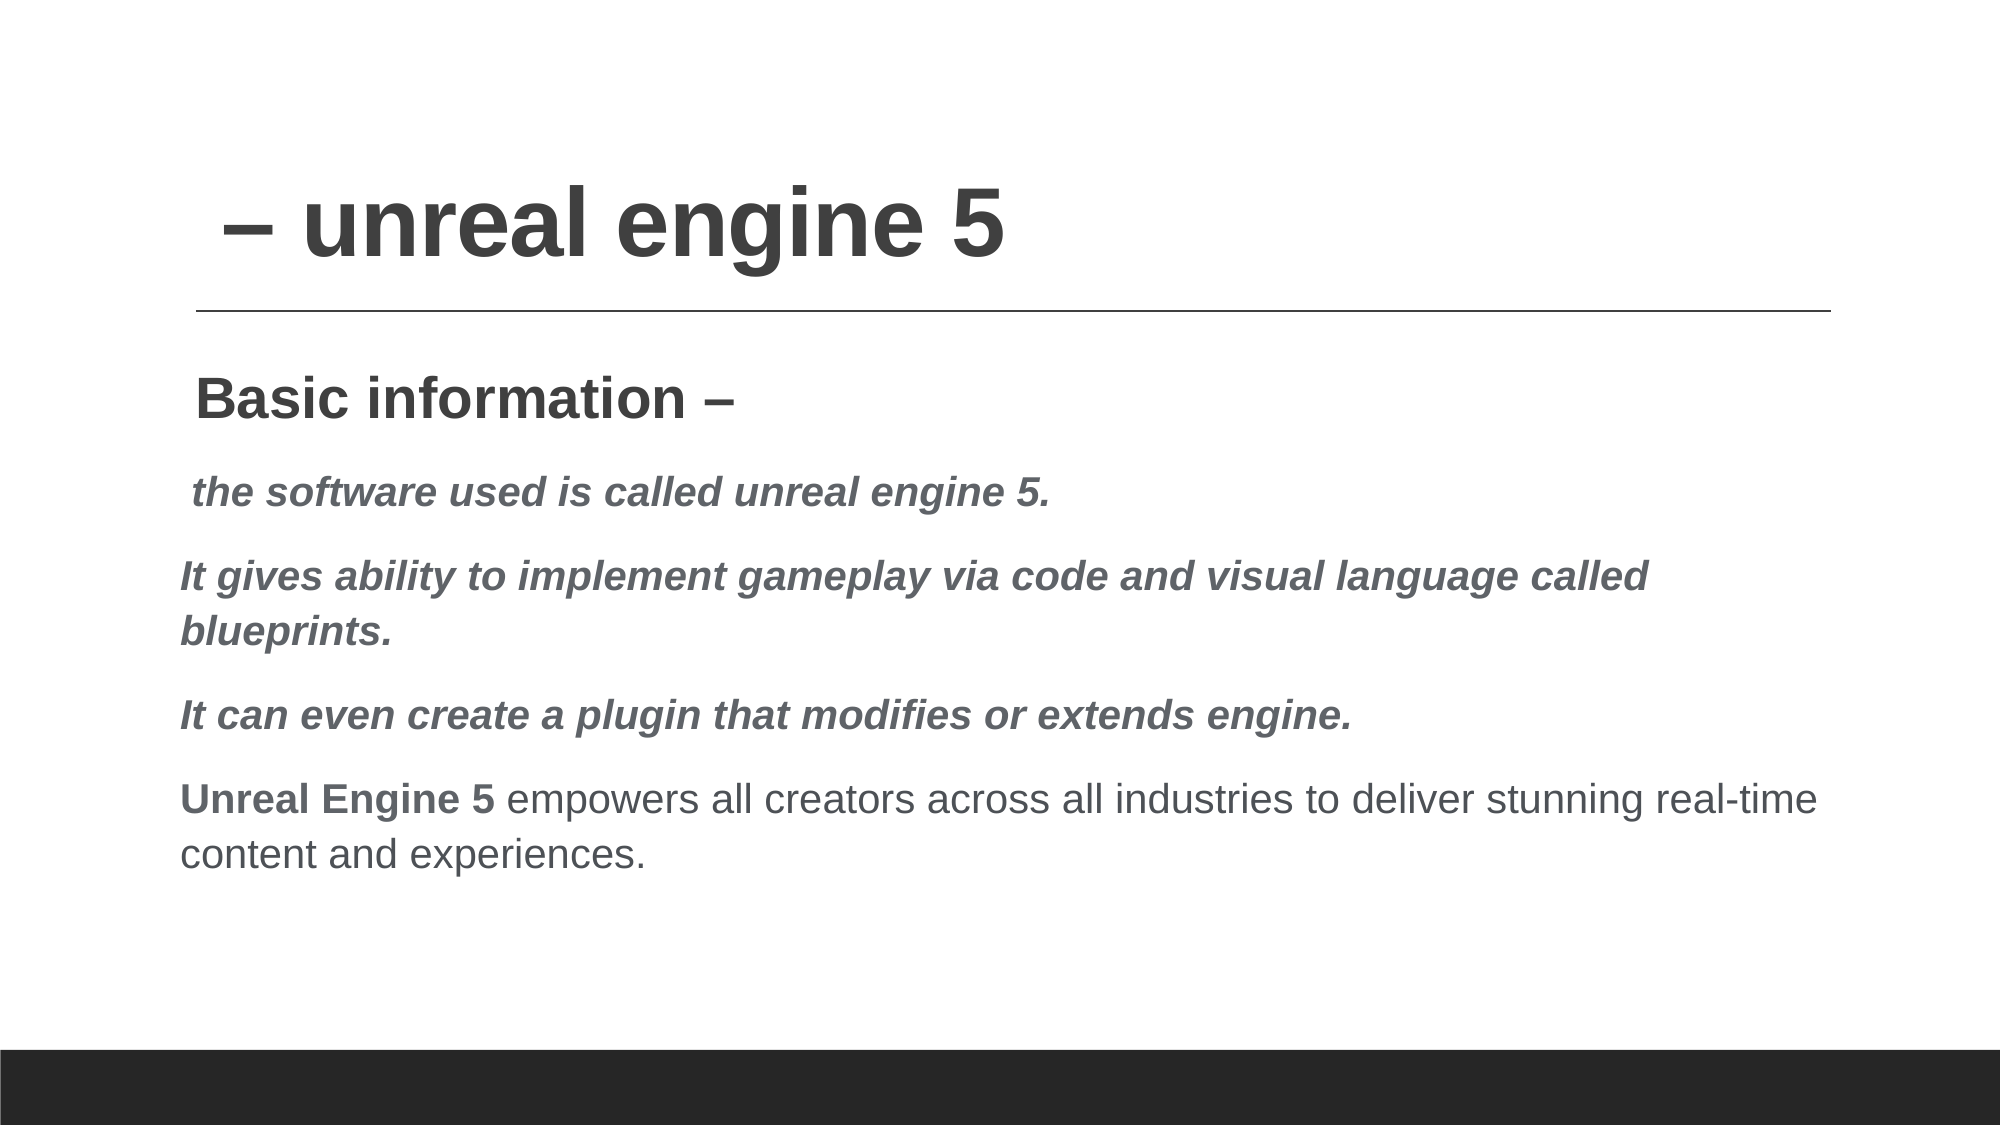

# – unreal engine 5
Basic information –
 the software used is called unreal engine 5.
It gives ability to implement gameplay via code and visual language called blueprints.
It can even create a plugin that modifies or extends engine.
Unreal Engine 5 empowers all creators across all industries to deliver stunning real-time content and experiences.